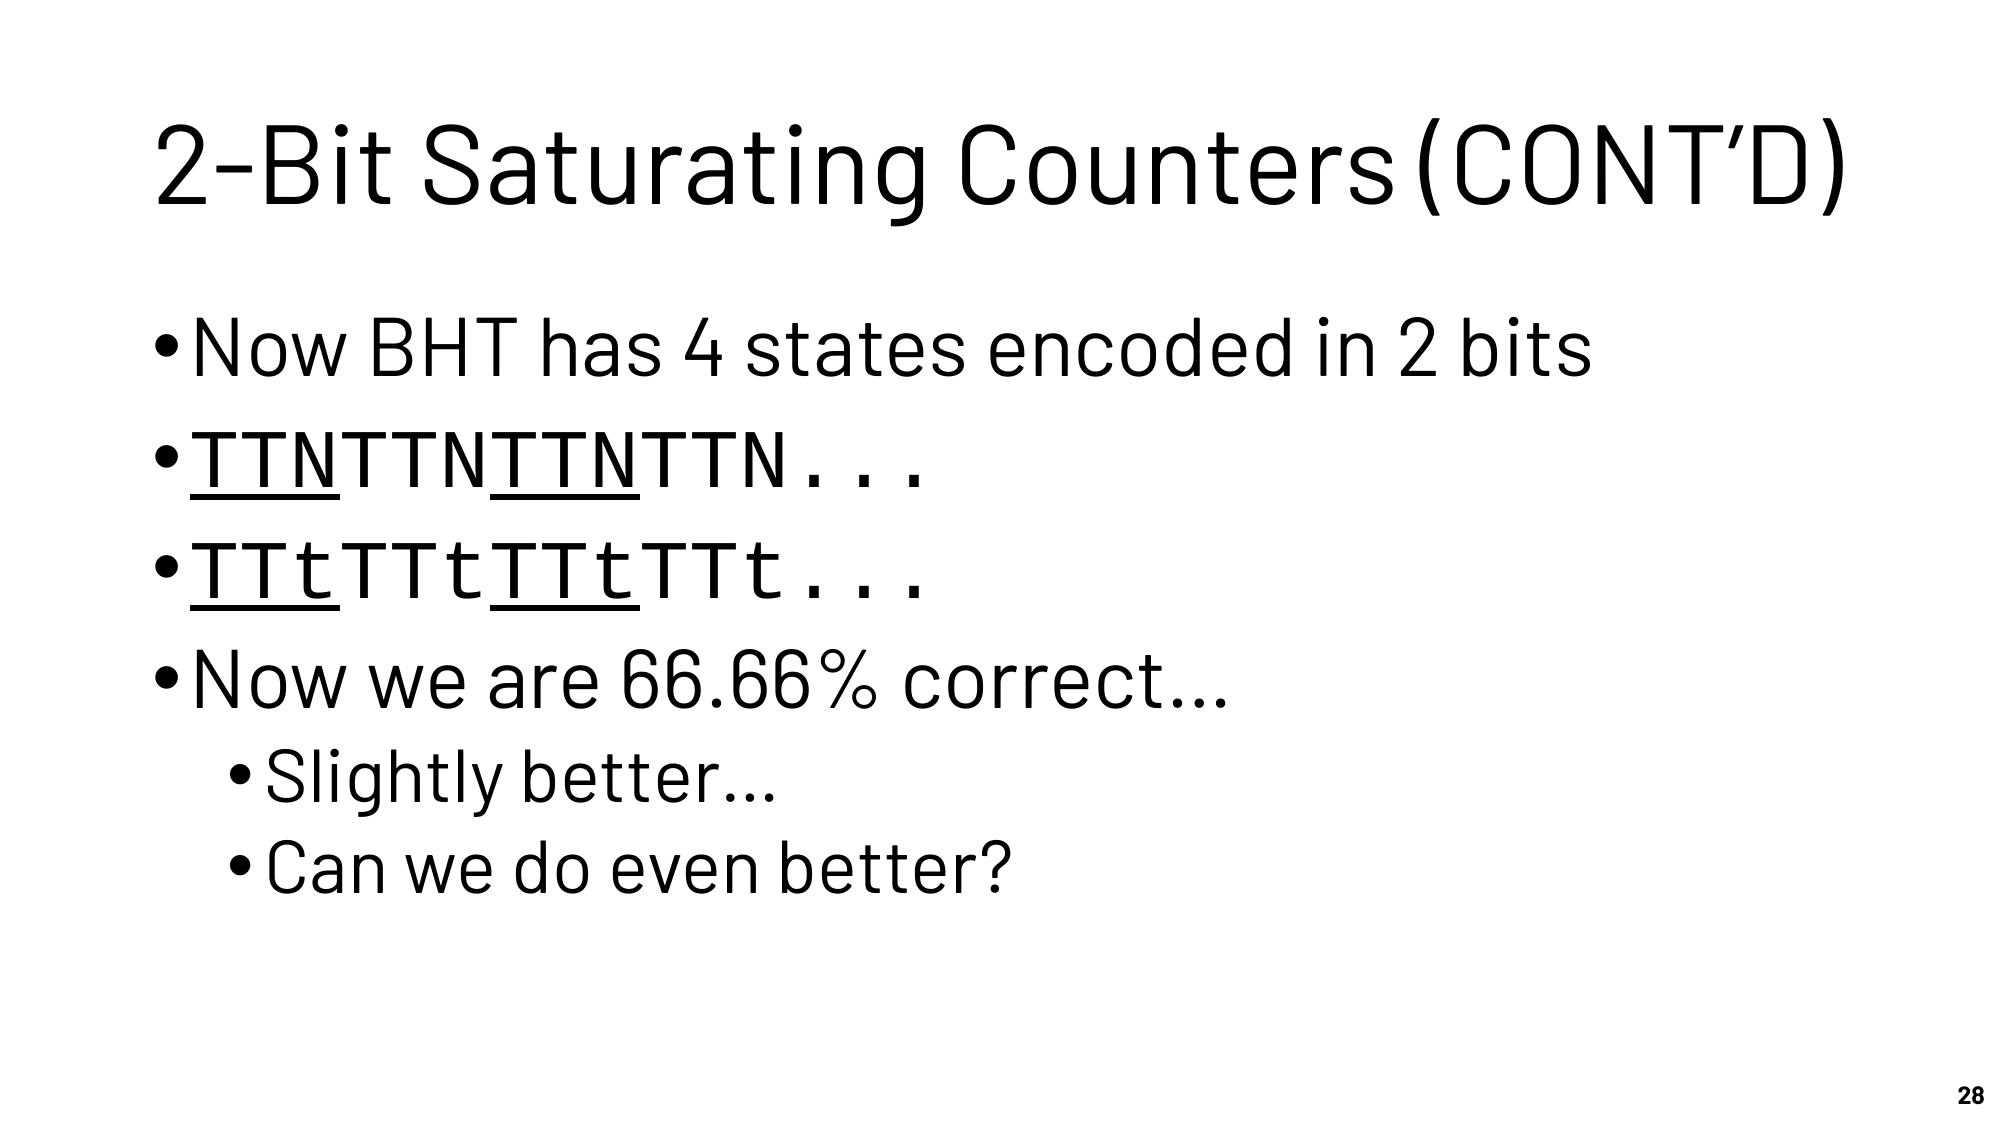

# 2-Bit Saturating Counters (CONT’D)
Now BHT has 4 states encoded in 2 bits
TTNTTNTTNTTN...
TTtTTtTTtTTt...
Now we are 66.66% correct…
Slightly better…
Can we do even better?
28